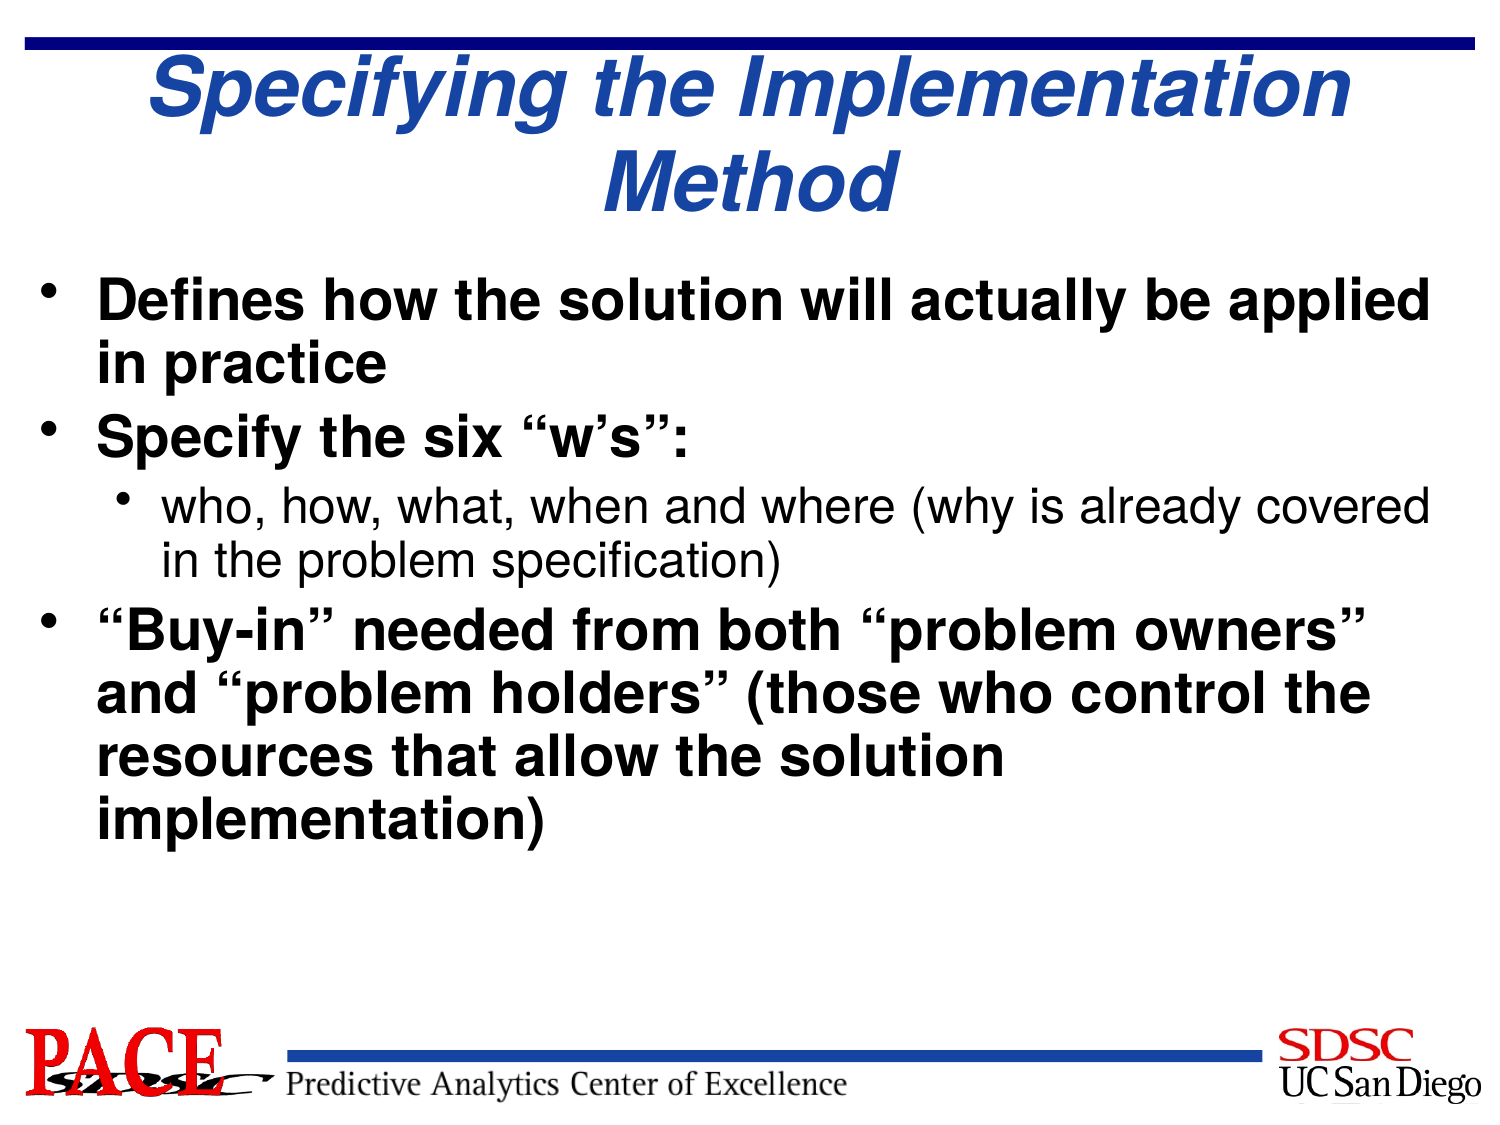

# Specifying the Implementation Method
Defines how the solution will actually be applied in practice
Specify the six “w’s”:
who, how, what, when and where (why is already covered in the problem specification)
“Buy-in” needed from both “problem owners” and “problem holders” (those who control the resources that allow the solution implementation)